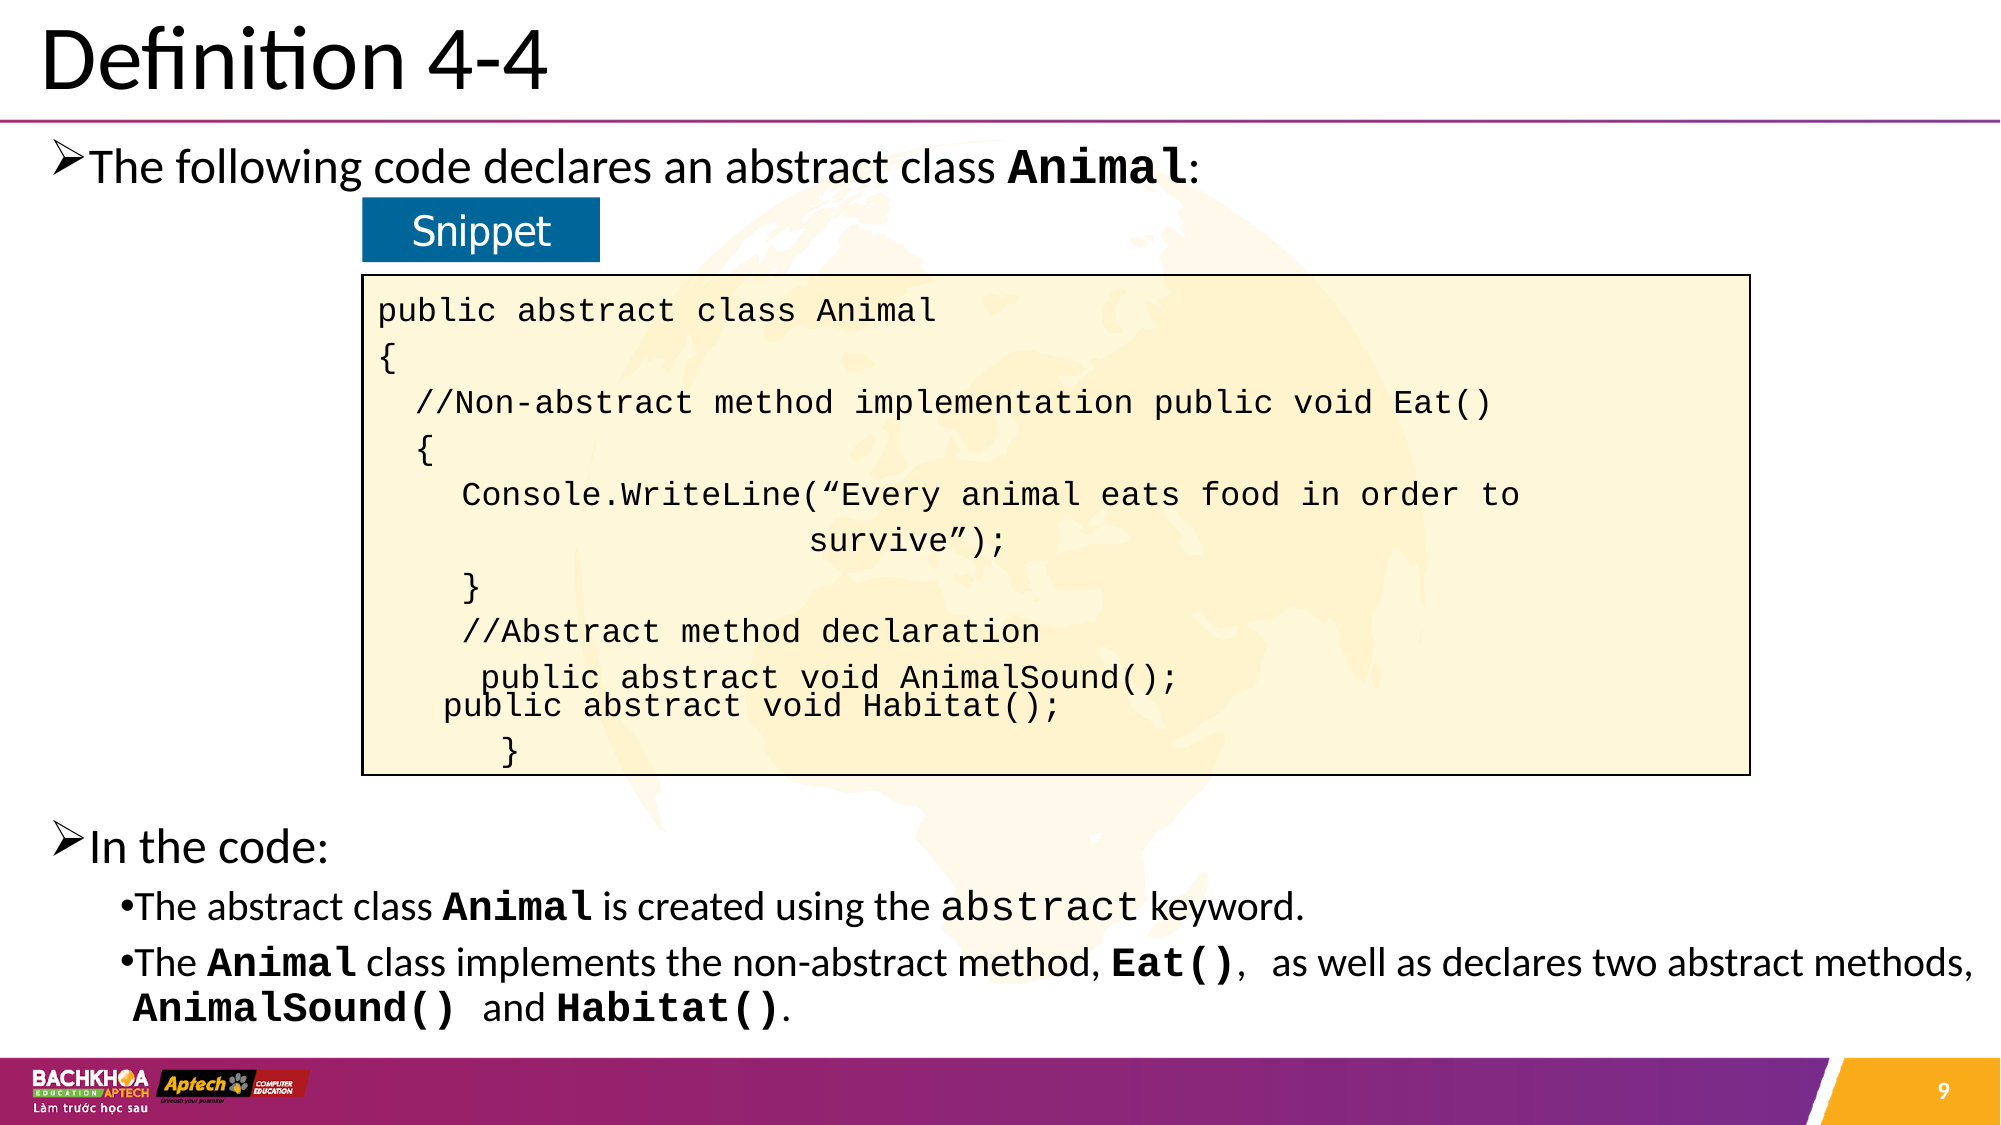

# Definition 4-4
The following code declares an abstract class Animal:

In the code:
The abstract class Animal is created using the abstract keyword.
The Animal class implements the non-abstract method, Eat(), as well as declares two abstract methods, AnimalSound() and Habitat().

Snippet
public abstract class Animal
{
//Non-abstract method implementation public void Eat()
{
Console.WriteLine(“Every animal eats food in order to
survive”);
}
//Abstract method declaration
public abstract void AnimalSound();
public abstract void Habitat();
 }
9